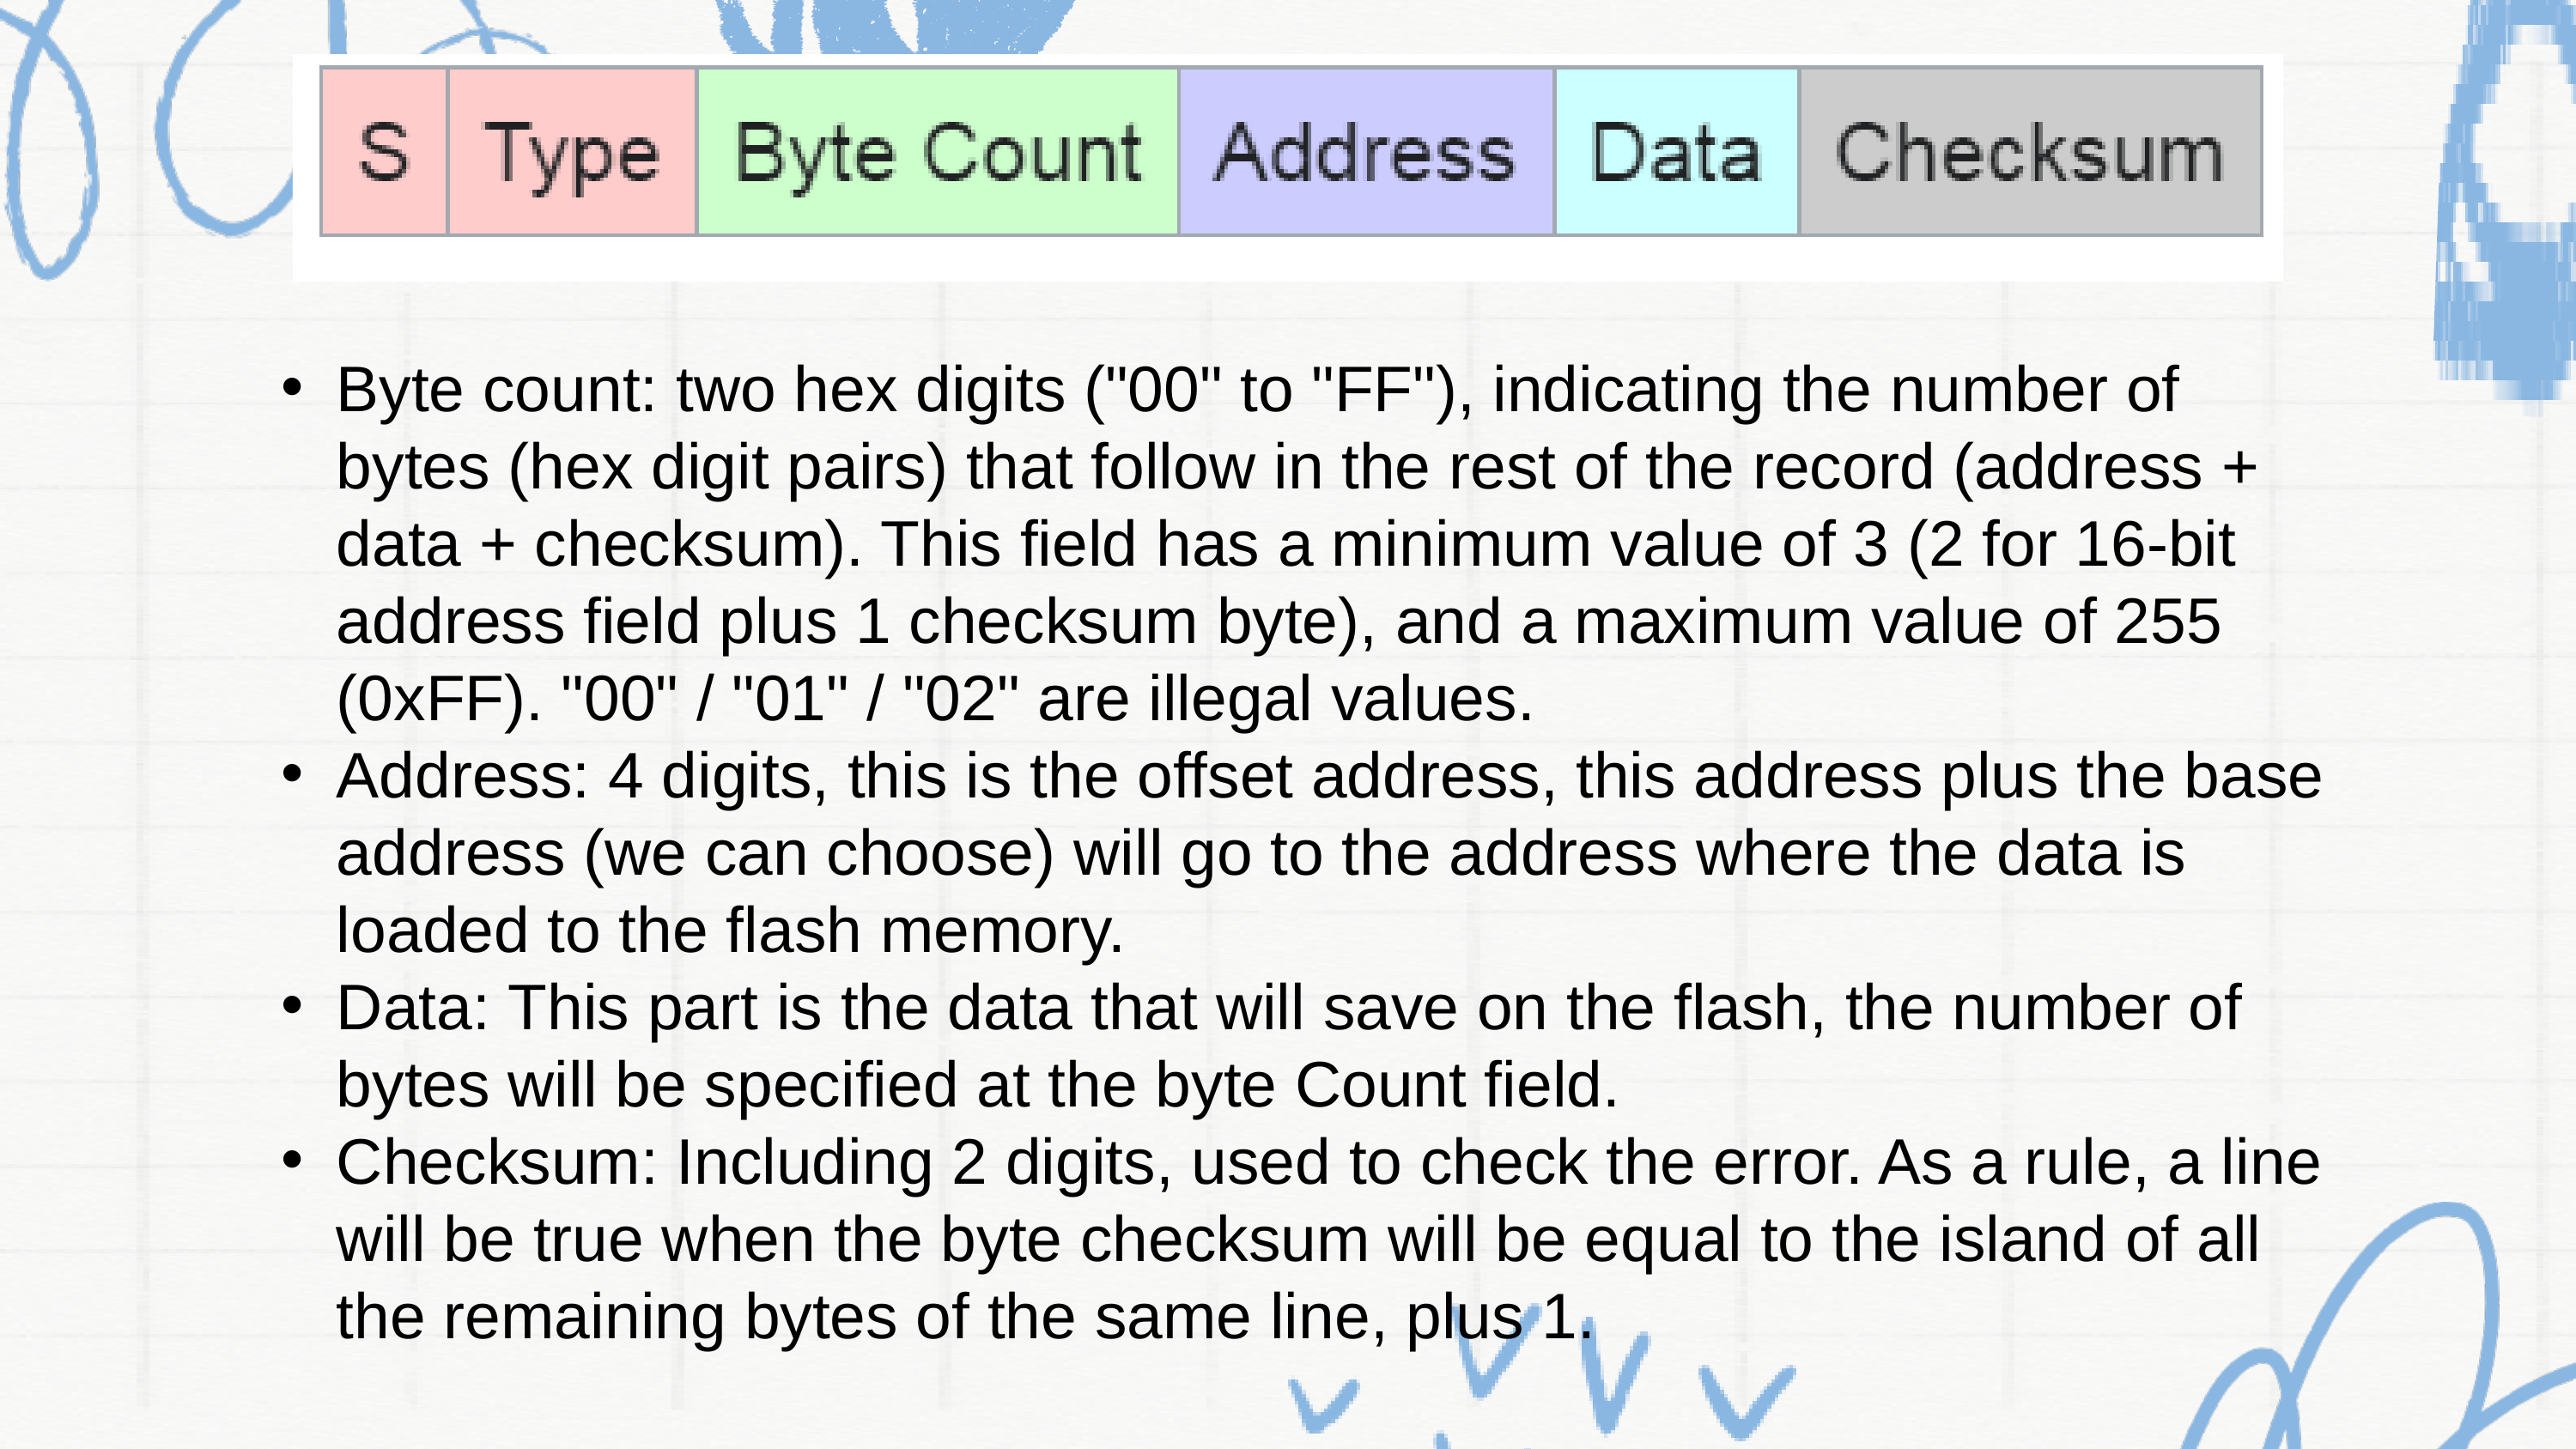

Byte count: two hex digits ("00" to "FF"), indicating the number of bytes (hex digit pairs) that follow in the rest of the record (address + data + checksum). This field has a minimum value of 3 (2 for 16-bit address field plus 1 checksum byte), and a maximum value of 255 (0xFF). "00" / "01" / "02" are illegal values.
Address: 4 digits, this is the offset address, this address plus the base address (we can choose) will go to the address where the data is loaded to the flash memory.
Data: This part is the data that will save on the flash, the number of bytes will be specified at the byte Count field.
Checksum: Including 2 digits, used to check the error. As a rule, a line will be true when the byte checksum will be equal to the island of all the remaining bytes of the same line, plus 1.